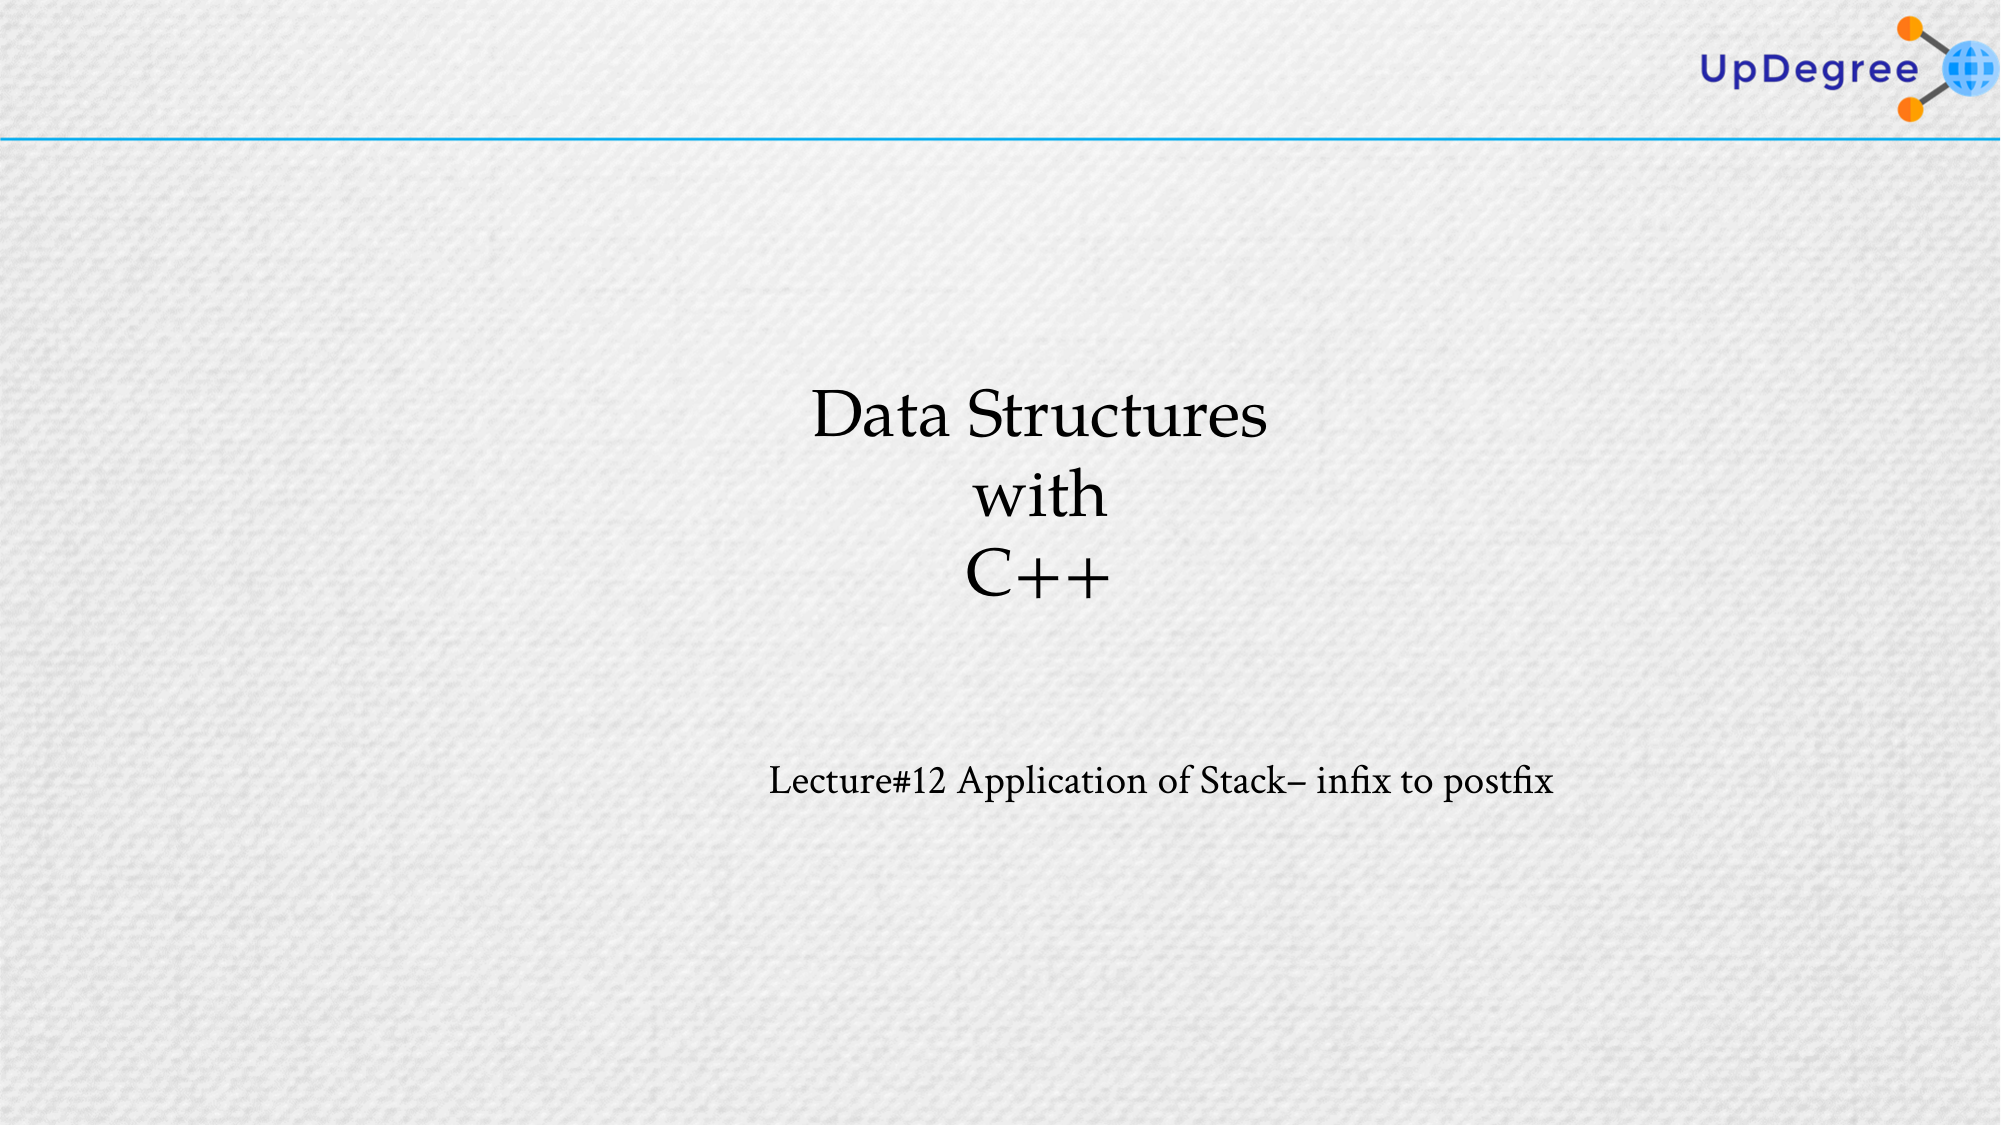

Data Structures
with
C++
Lecture#12 Application of Stack– infix to postfix